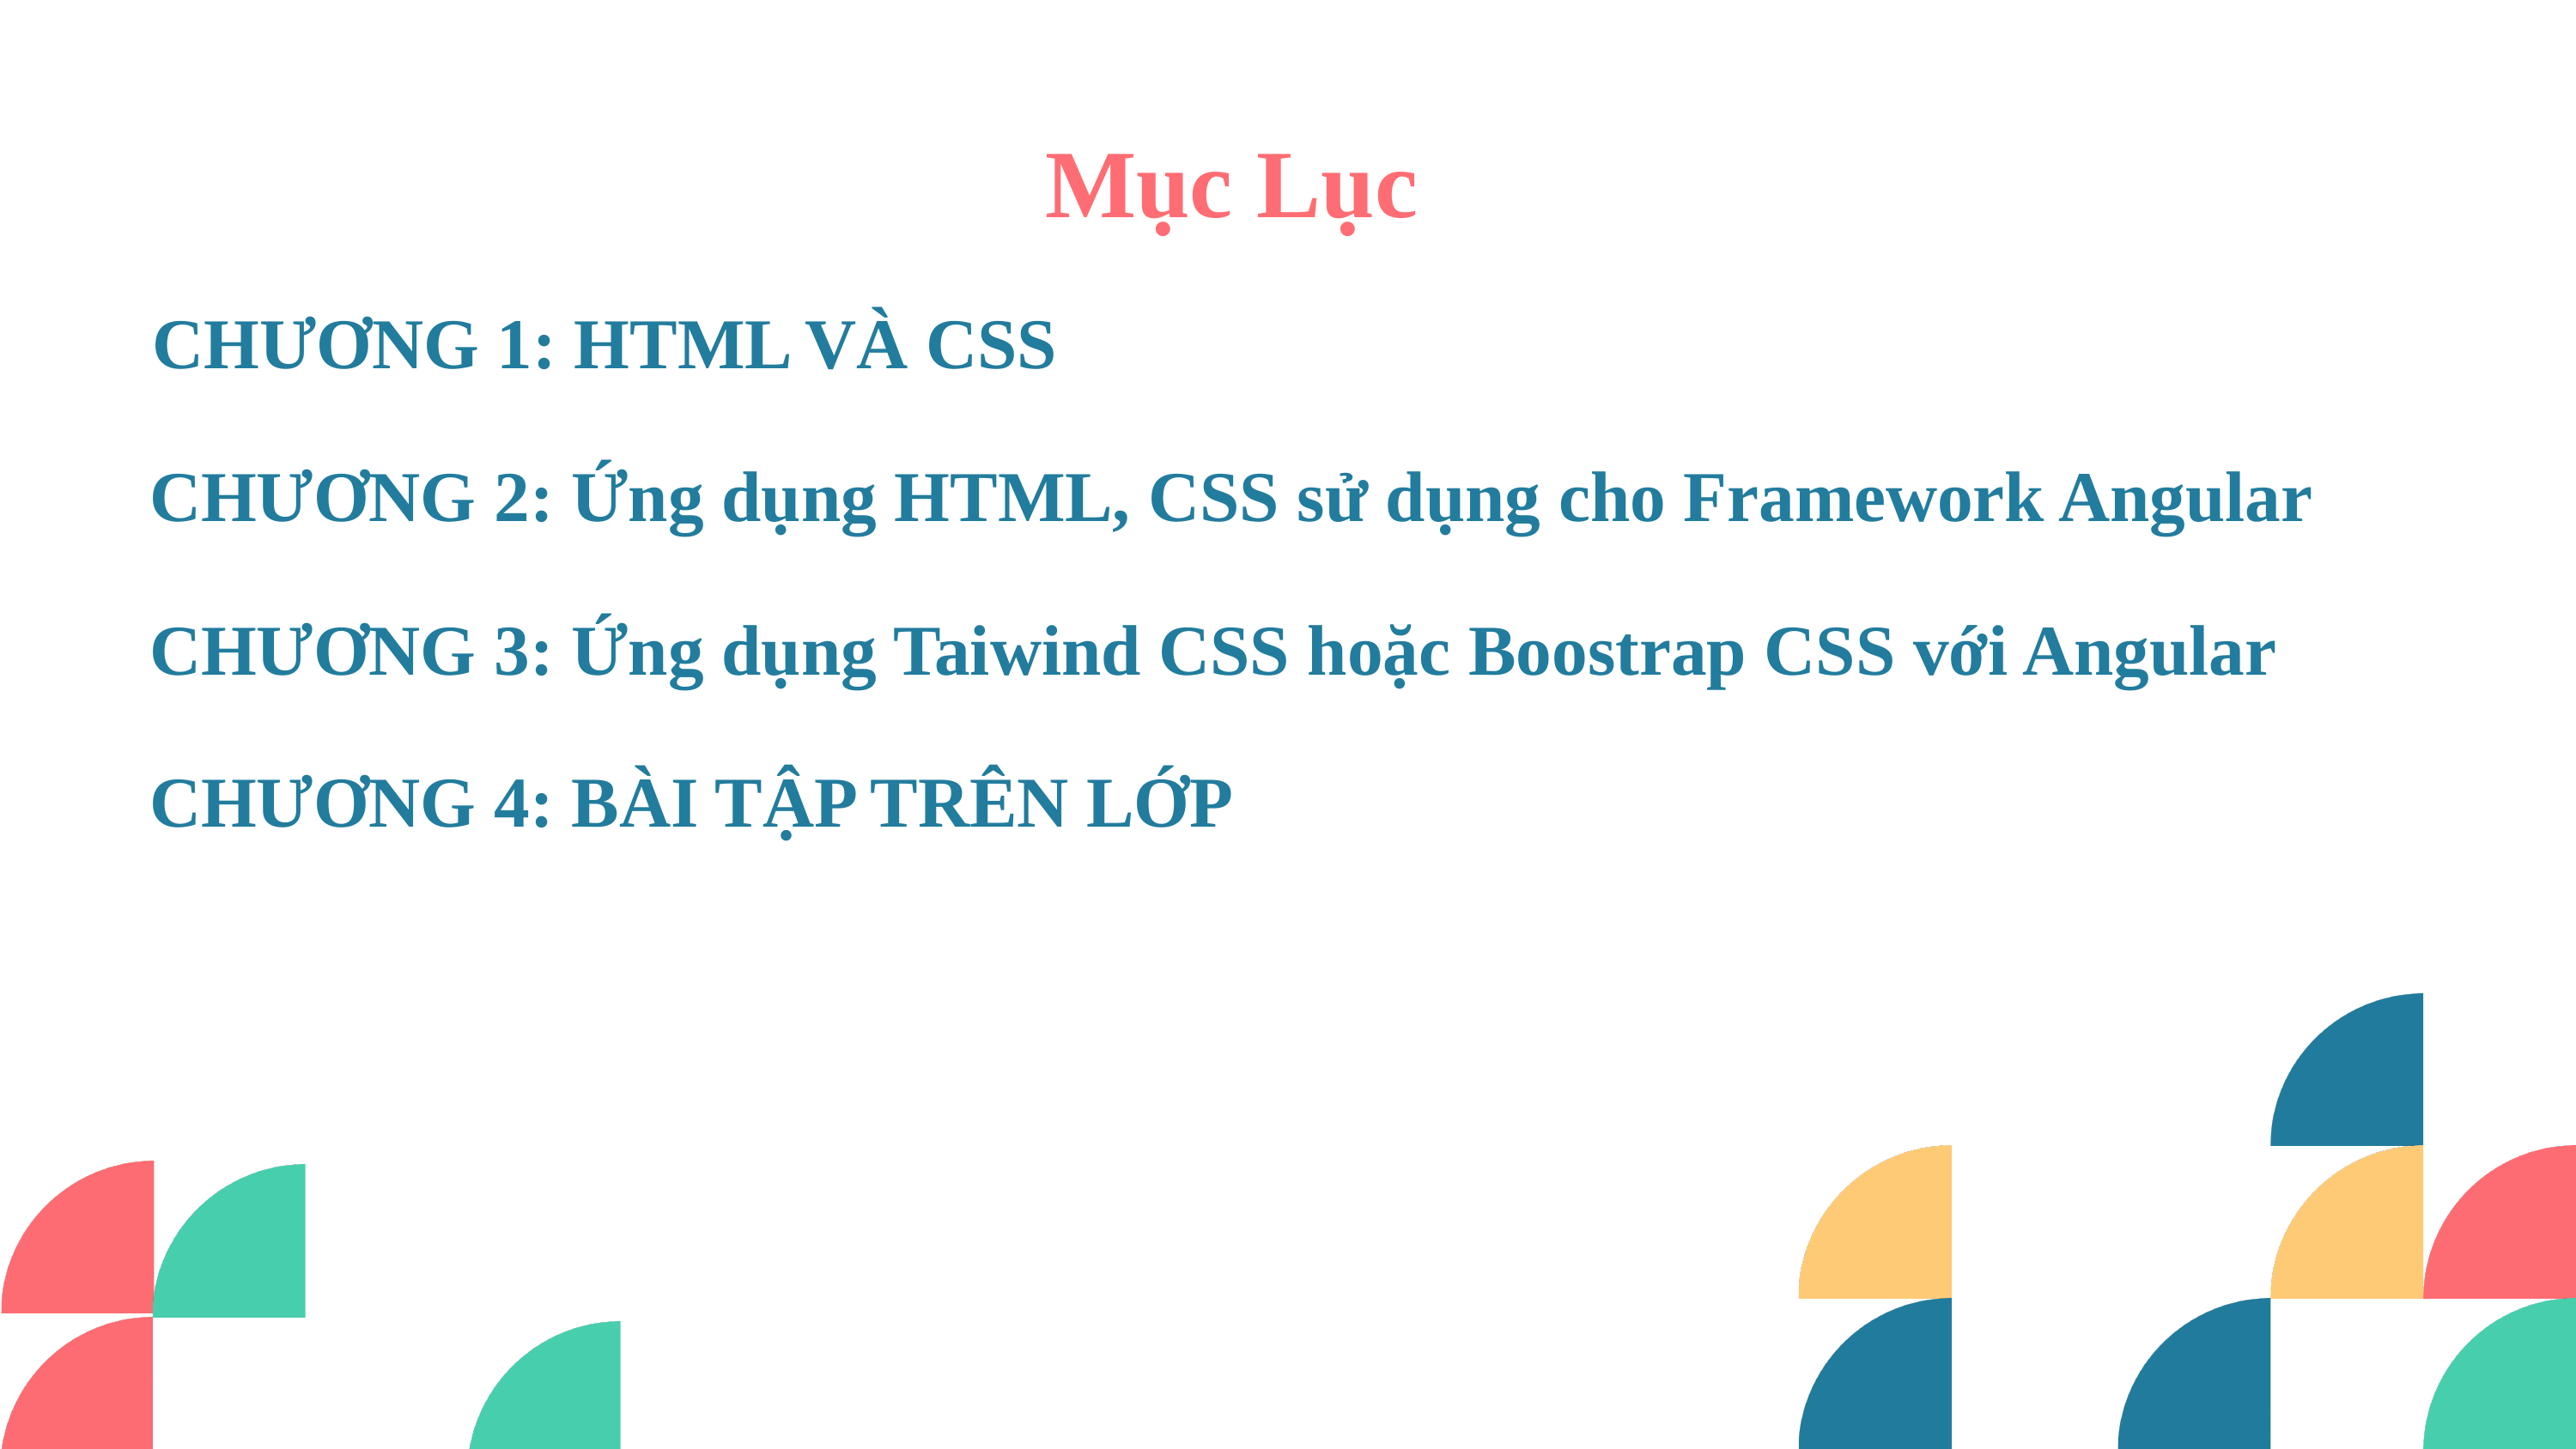

Mục Lục
CHƯƠNG 1: HTML VÀ CSS
CHƯƠNG 2: Ứng dụng HTML, CSS sử dụng cho Framework Angular
CHƯƠNG 3: Ứng dụng Taiwind CSS hoặc Boostrap CSS với Angular
CHƯƠNG 4: BÀI TẬP TRÊN LỚP